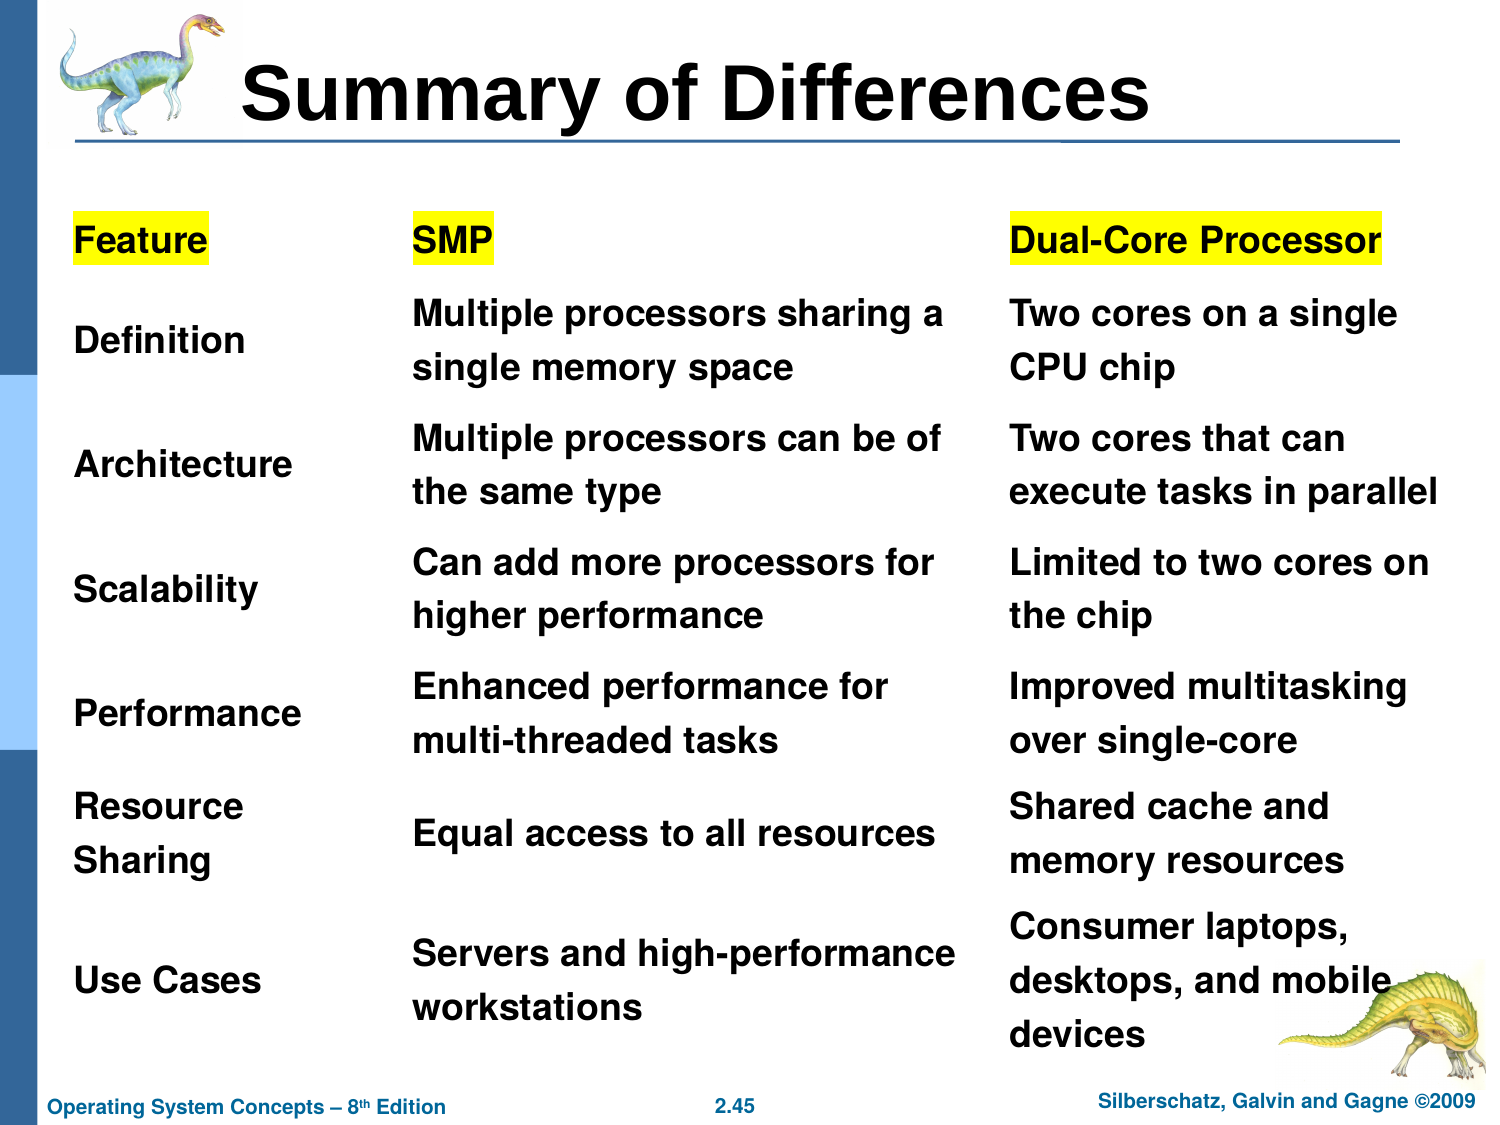

Summary of Differences
| Feature | SMP | Dual-Core Processor |
| --- | --- | --- |
| Definition | Multiple processors sharing a single memory space | Two cores on a single CPU chip |
| Architecture | Multiple processors can be of the same type | Two cores that can execute tasks in parallel |
| Scalability | Can add more processors for higher performance | Limited to two cores on the chip |
| Performance | Enhanced performance for multi-threaded tasks | Improved multitasking over single-core |
| Resource Sharing | Equal access to all resources | Shared cache and memory resources |
| Use Cases | Servers and high-performance workstations | Consumer laptops, desktops, and mobile devices |